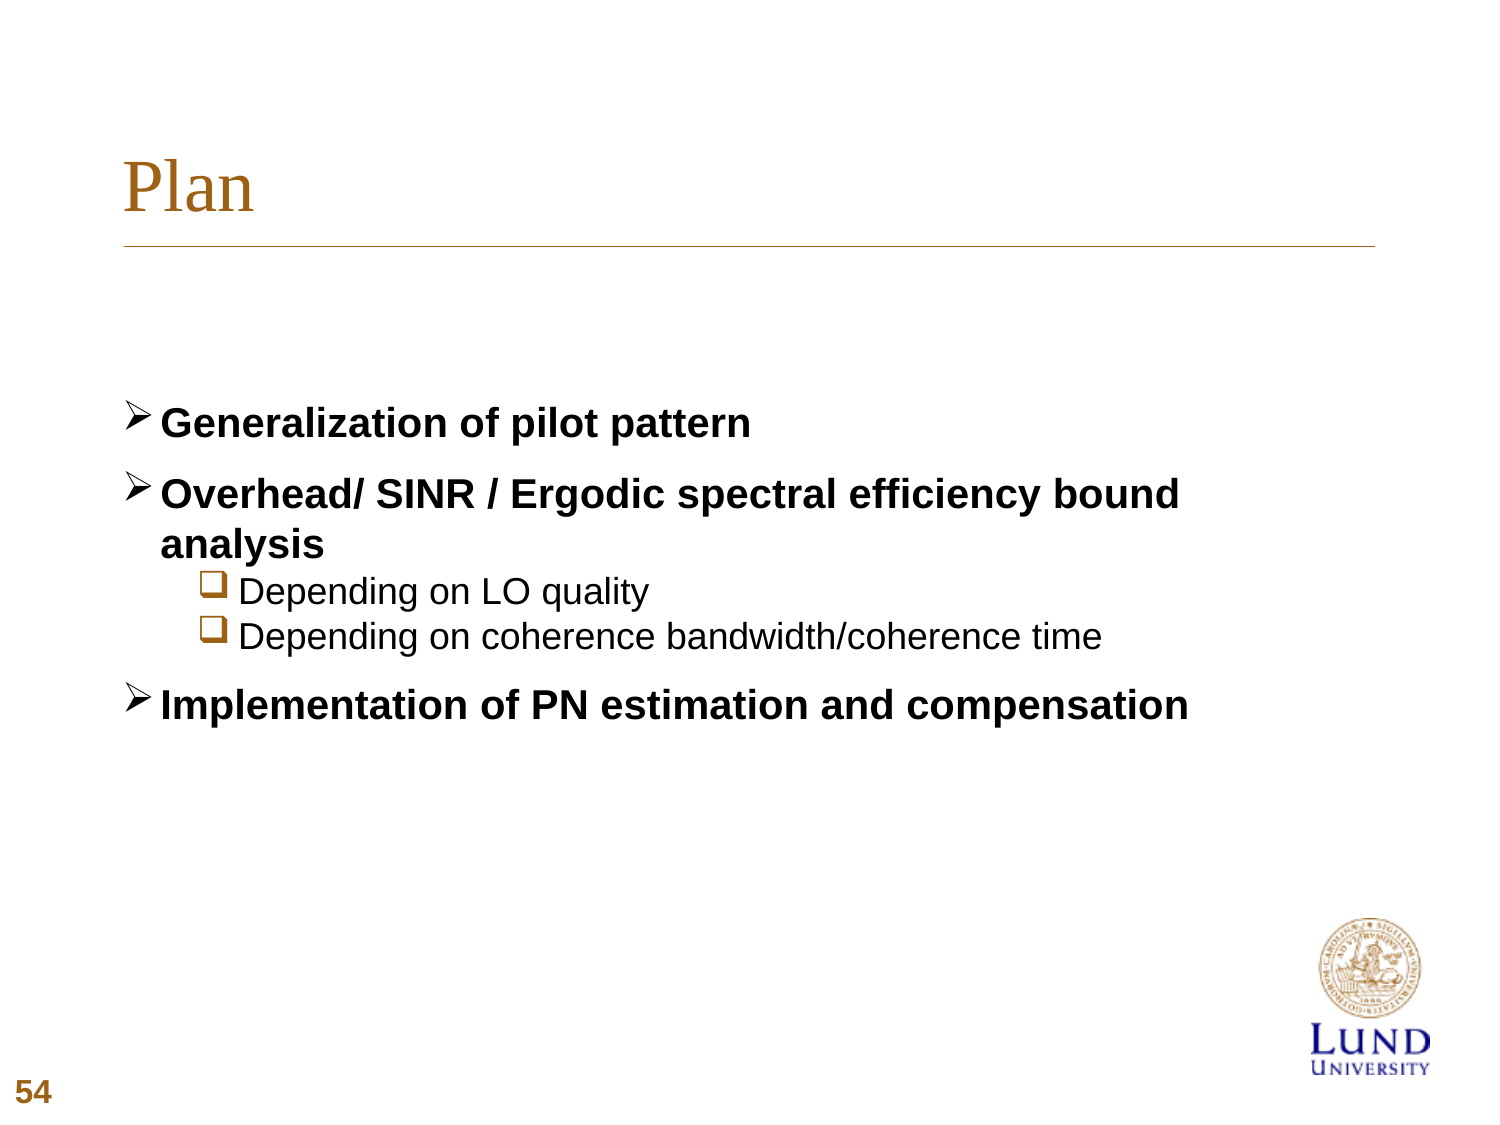

# Plan

Generalization of pilot pattern
Overhead/ SINR / Ergodic spectral efficiency bound  analysis
Depending on LO quality
Depending on coherence bandwidth/coherence time
Implementation of PN estimation and compensation